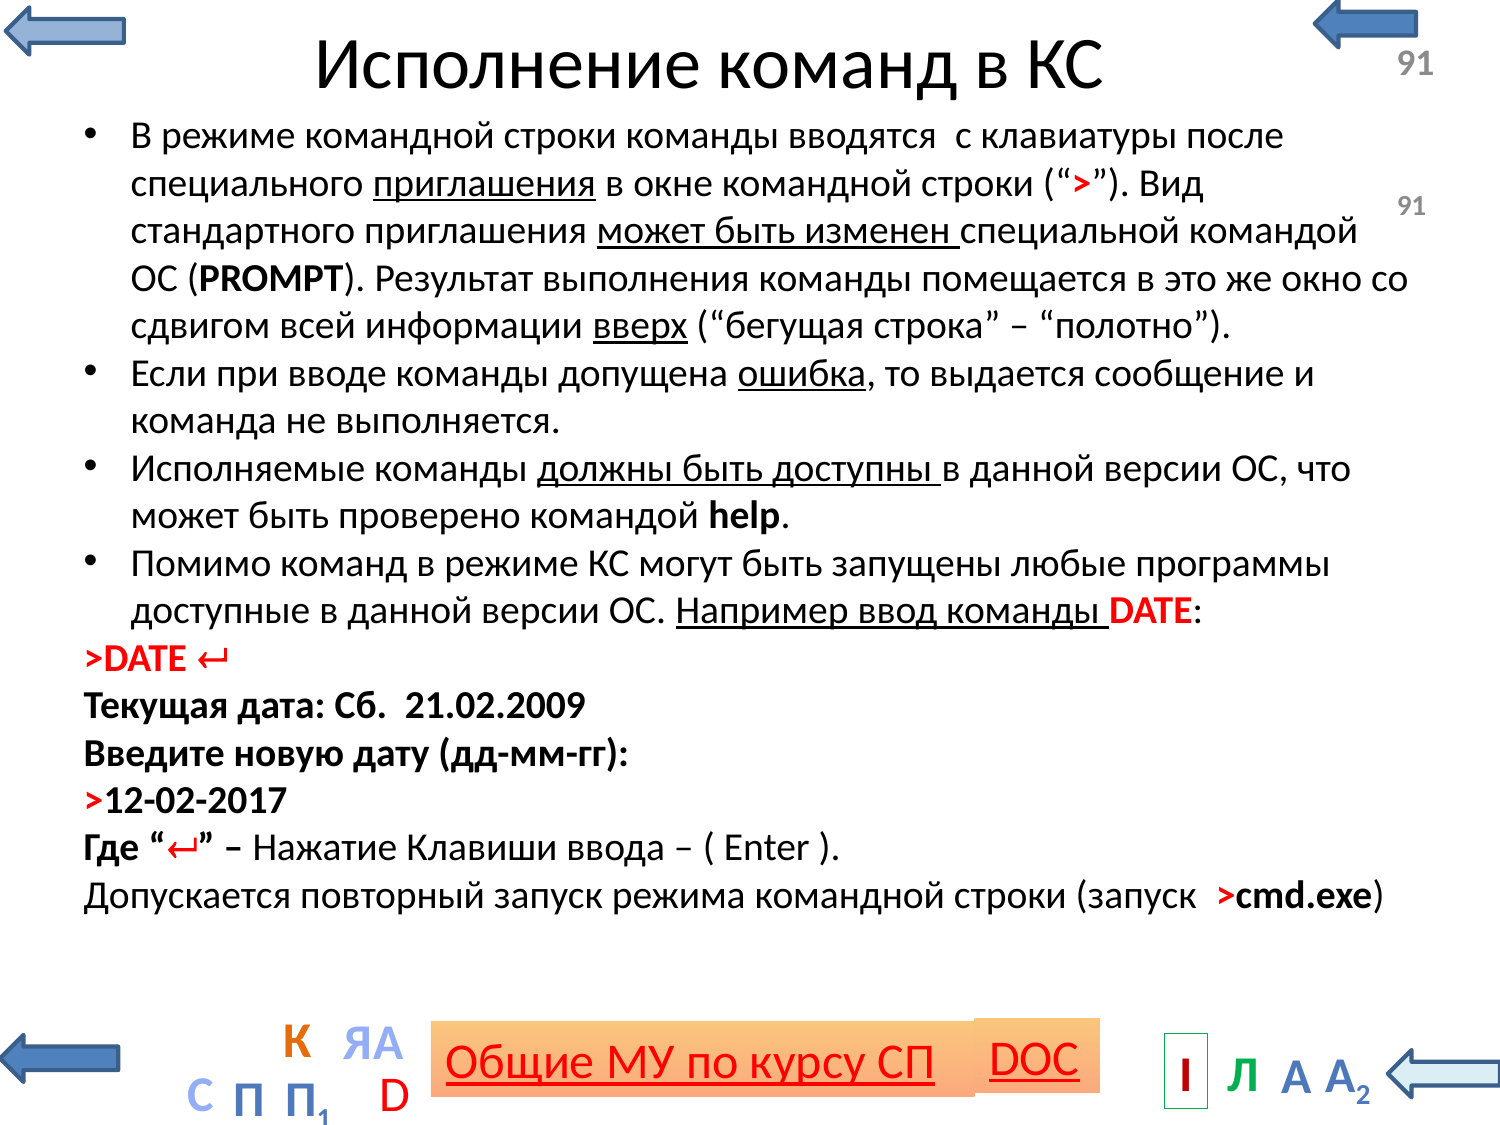

# Исполнение команд в КС
В режиме командной строки команды вводятся  с клавиатуры после специального приглашения в окне командной строки (“>”). Вид стандартного приглашения может быть изменен специальной командой ОС (PROMPT). Результат выполнения команды помещается в это же окно со сдвигом всей информации вверх (“бегущая строка” – “полотно”).
Если при вводе команды допущена ошибка, то выдается сообщение и команда не выполняется.
Исполняемые команды должны быть доступны в данной версии ОС, что может быть проверено командой help.
Помимо команд в режиме КС могут быть запущены любые программы доступные в данной версии ОС. Например ввод команды DATE:
>DATE ↵
Текущая дата: Сб.  21.02.2009
Введите новую дату (дд-мм-гг):
>12-02-2017
Где “↵” – Нажатие Клавиши ввода – ( Enter ).
Допускается повторный запуск режима командной строки (запуск  >cmd.exe)
91
С